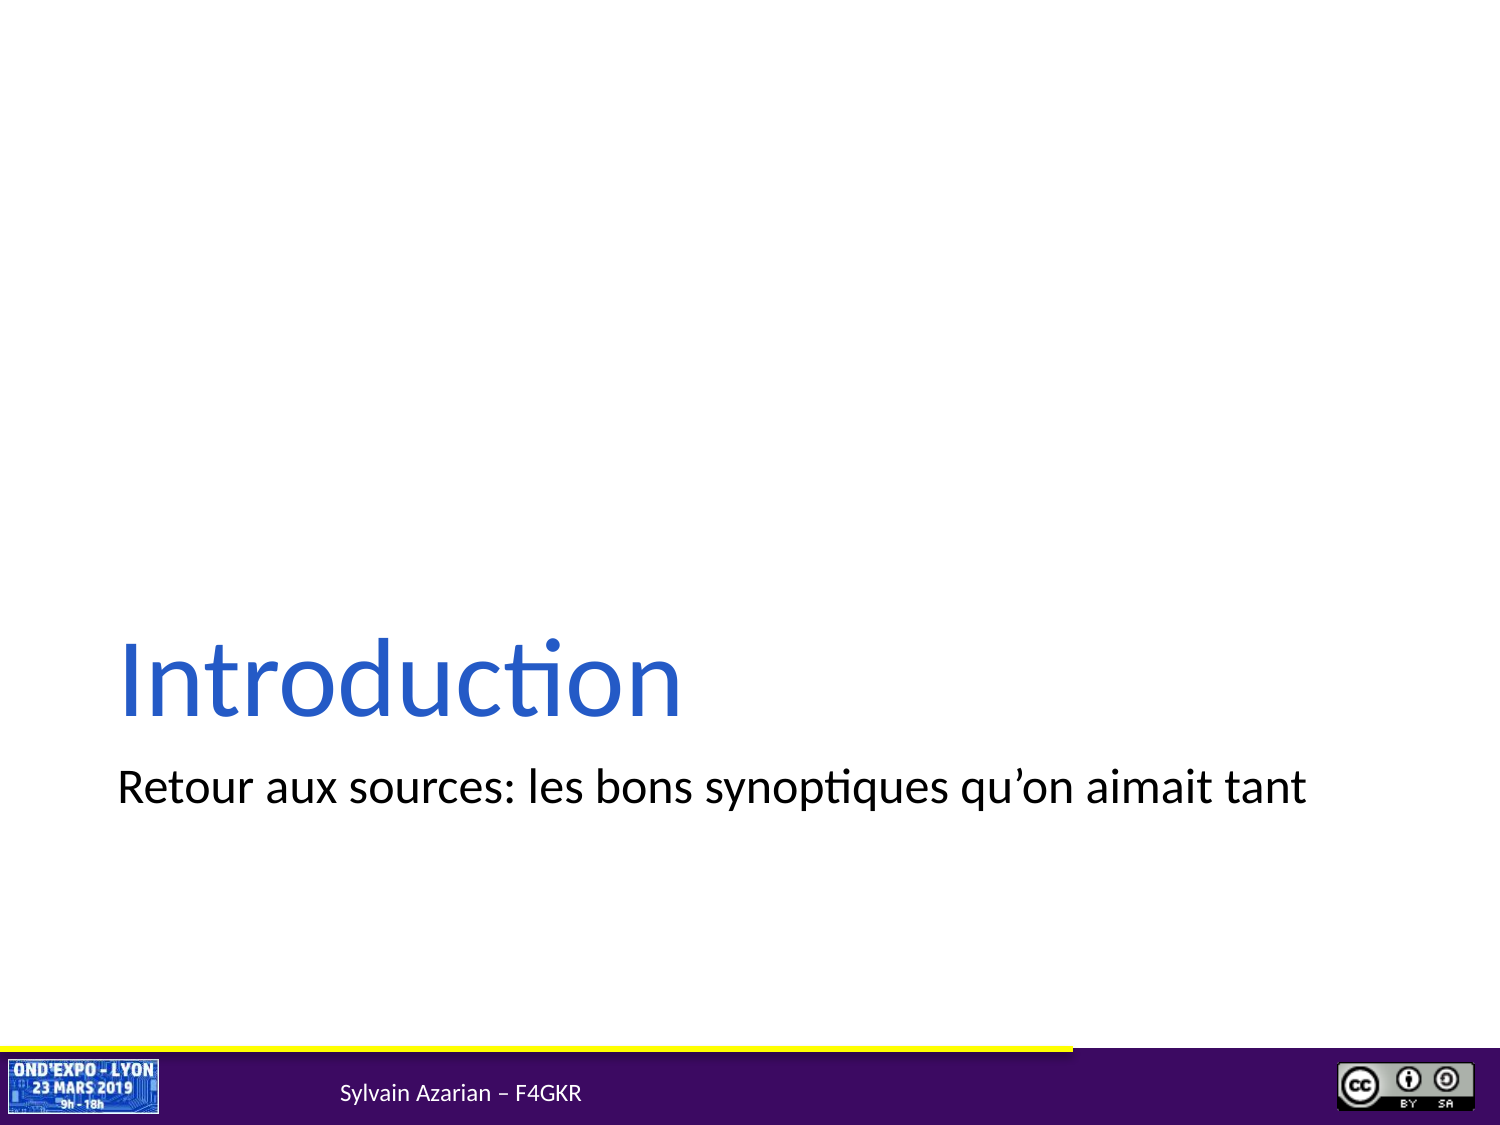

# Introduction
Retour aux sources: les bons synoptiques qu’on aimait tant